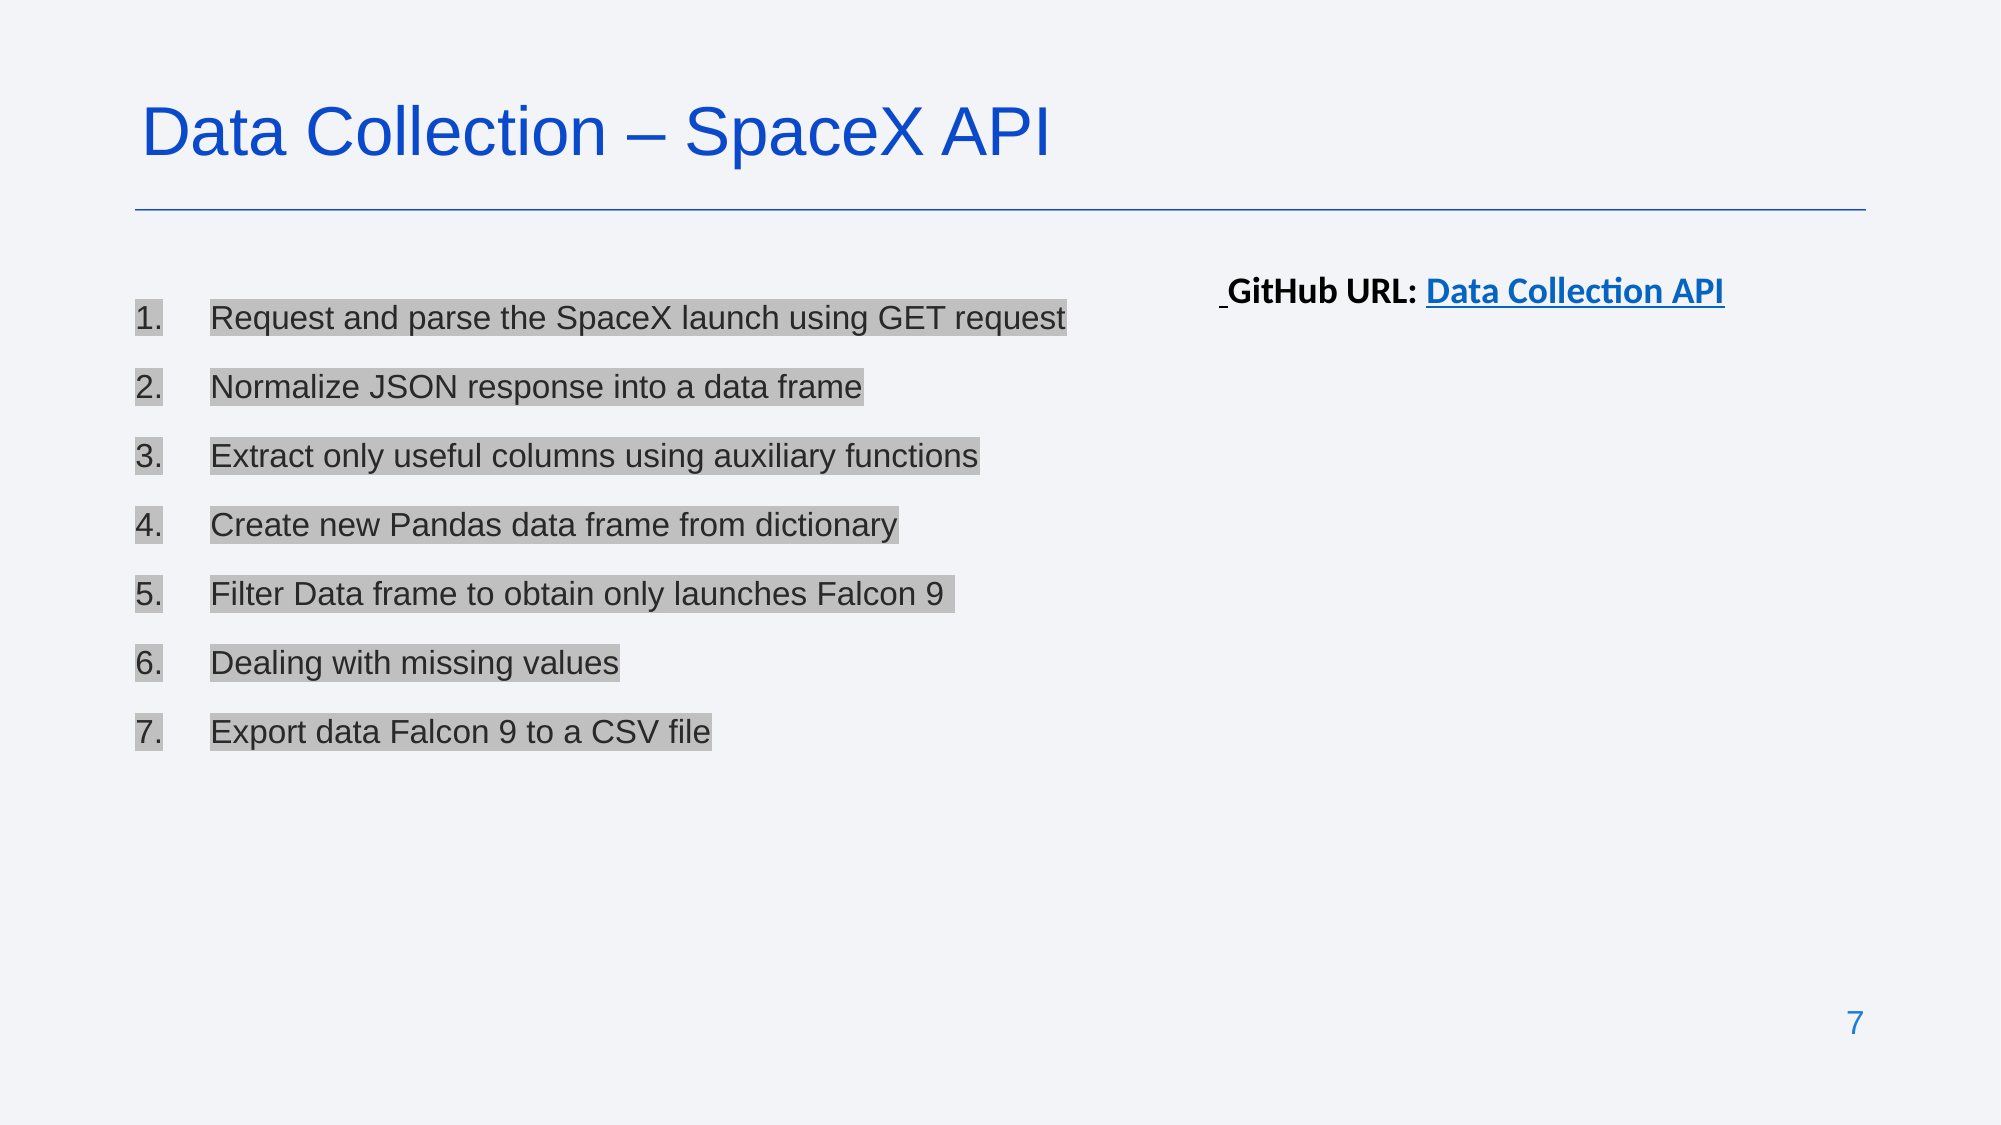

Data Collection – SpaceX API
 GitHub URL: Data Collection API
Request and parse the SpaceX launch using GET request
Normalize JSON response into a data frame
Extract only useful columns using auxiliary functions
Create new Pandas data frame from dictionary
Filter Data frame to obtain only launches Falcon 9
Dealing with missing values
Export data Falcon 9 to a CSV file
7